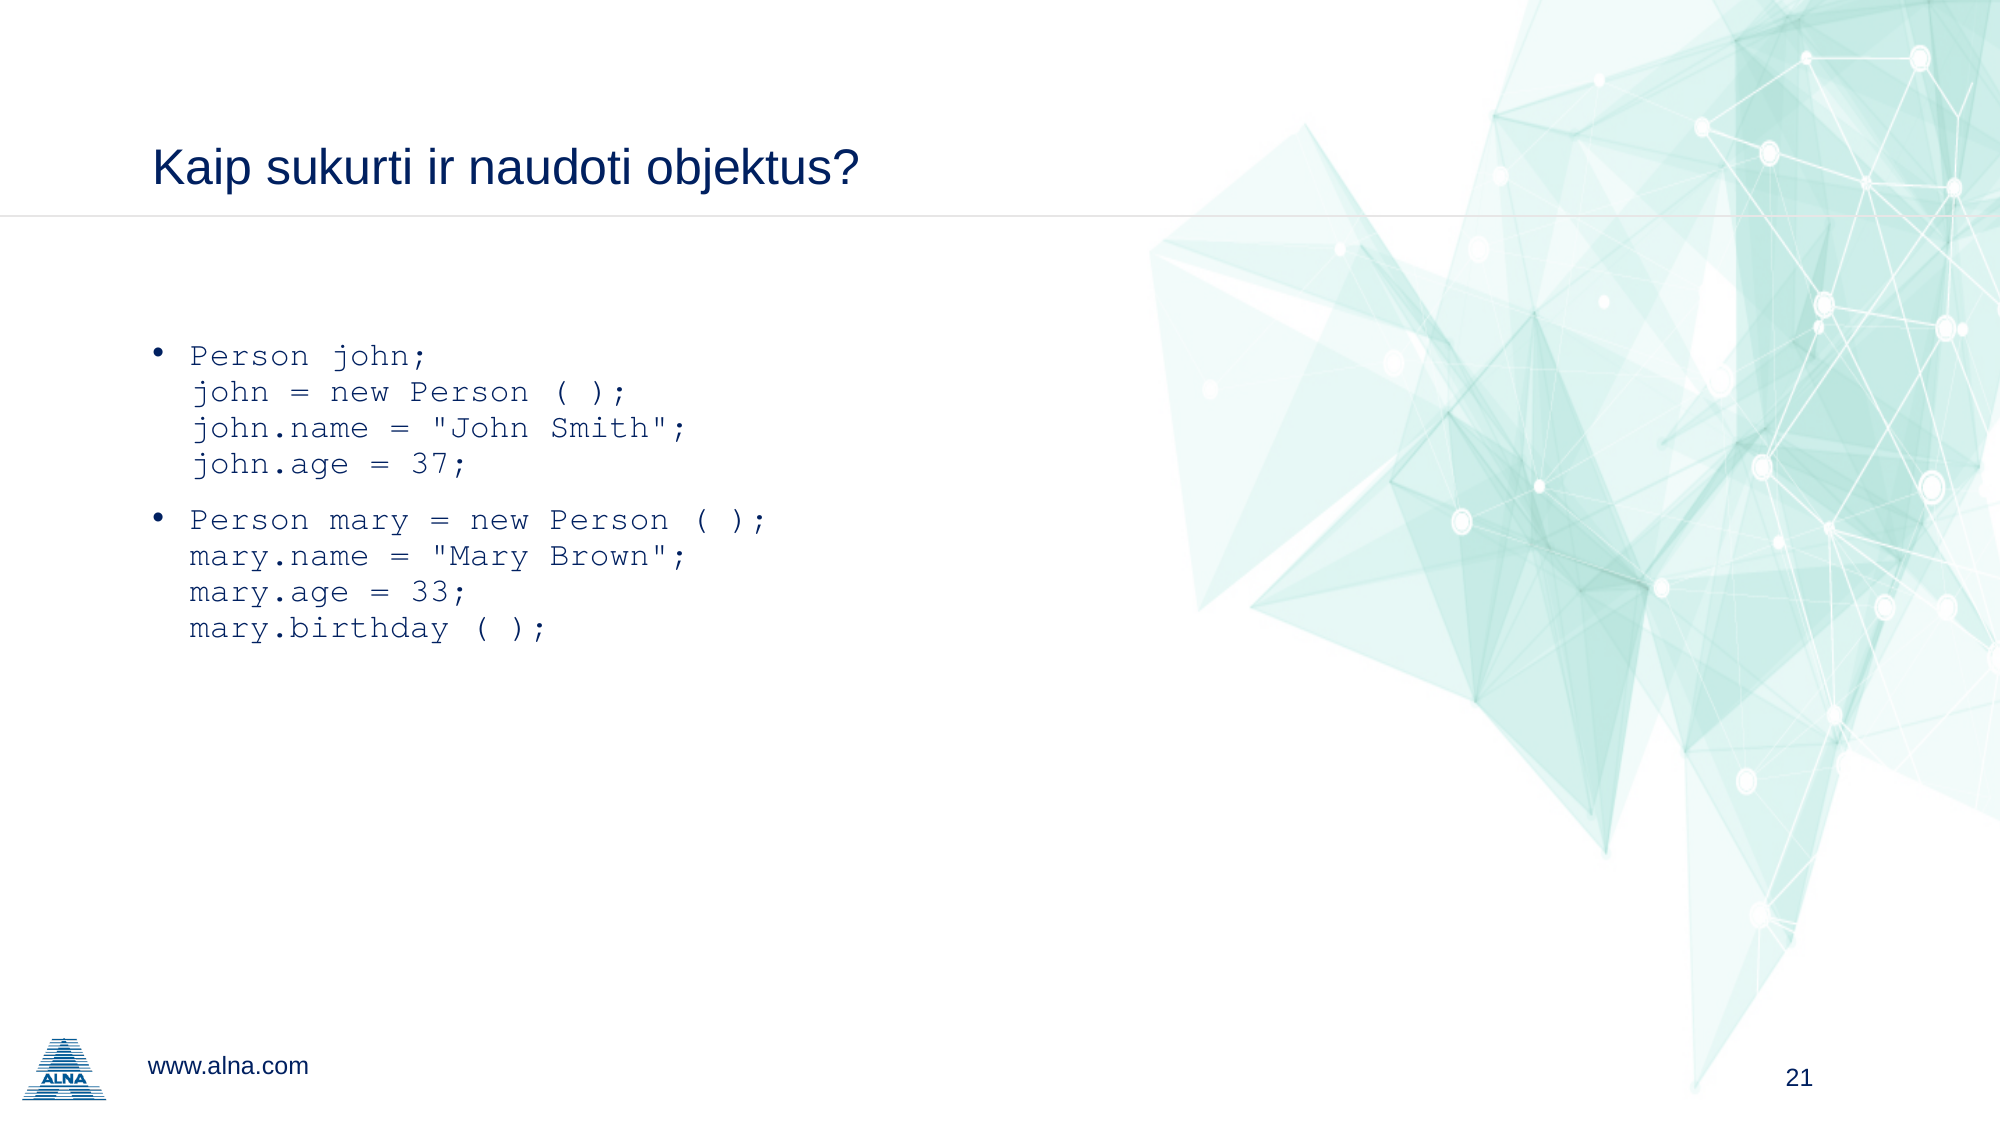

# Kaip sukurti ir naudoti objektus?
Person john;
john = new Person ( );
john.name = "John Smith";
john.age = 37;
Person mary = new Person ( );
mary.name = "Mary Brown";
mary.age = 33;
mary.birthday ( );